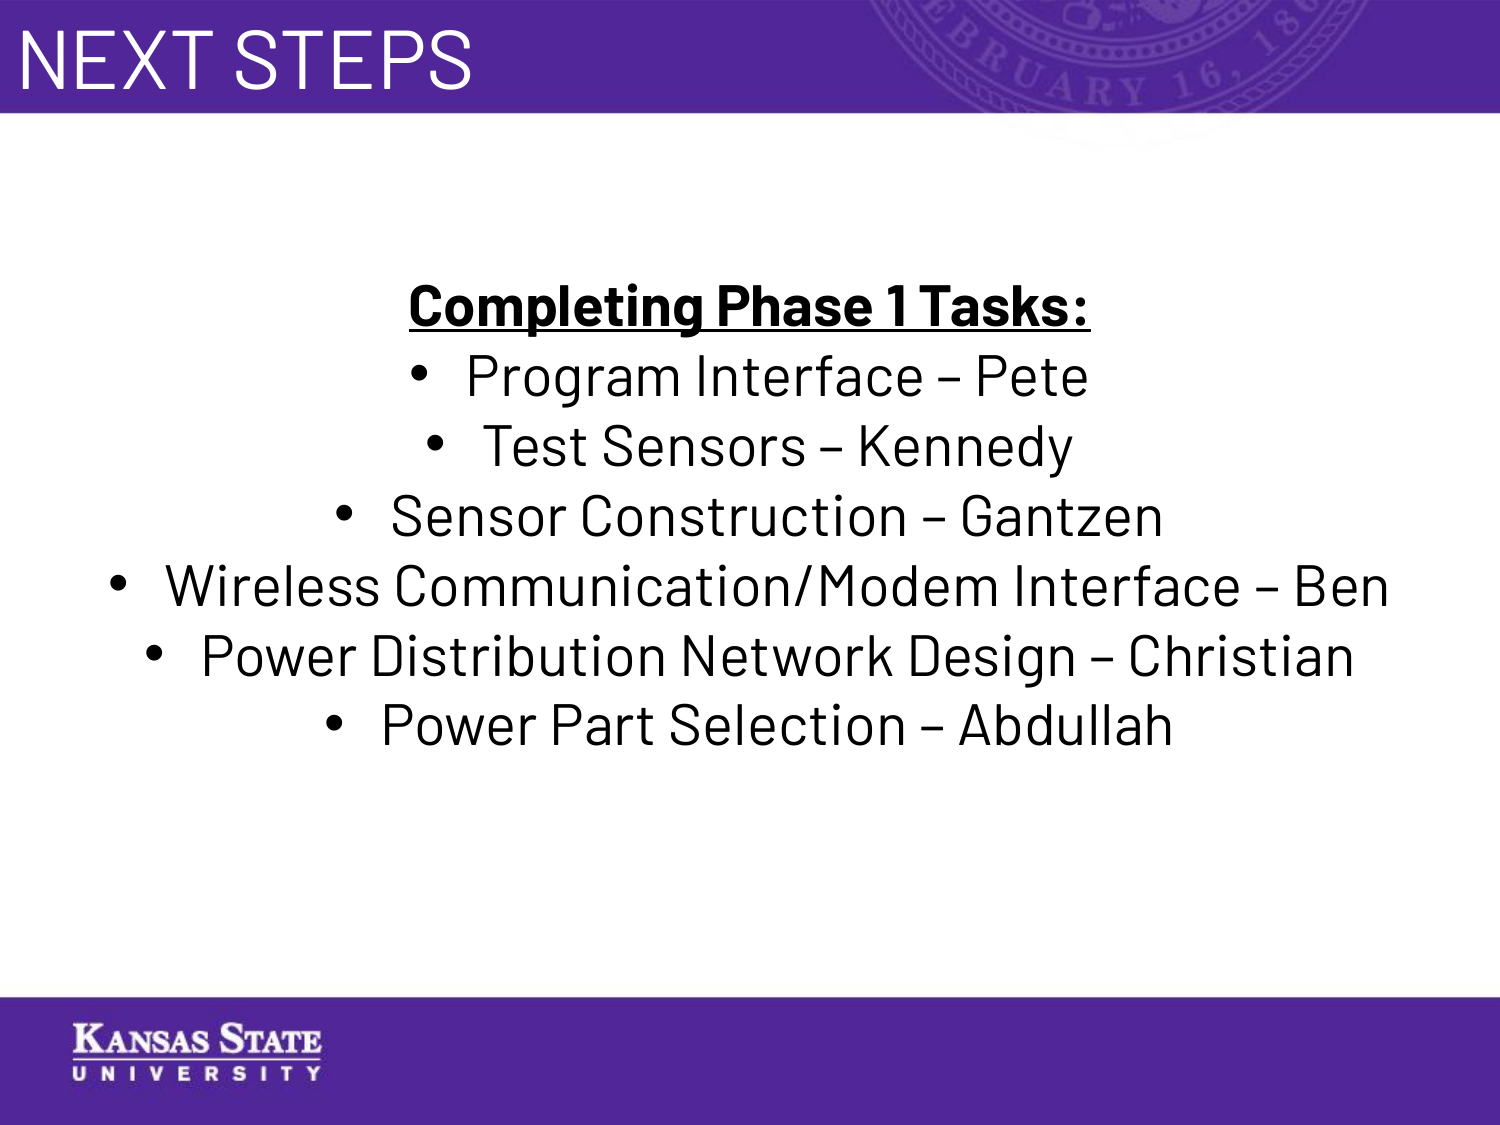

# NEXT STEPS
Completing Phase 1 Tasks:
Program Interface – Pete
Test Sensors – Kennedy
Sensor Construction – Gantzen
Wireless Communication/Modem Interface – Ben
Power Distribution Network Design – Christian
Power Part Selection – Abdullah